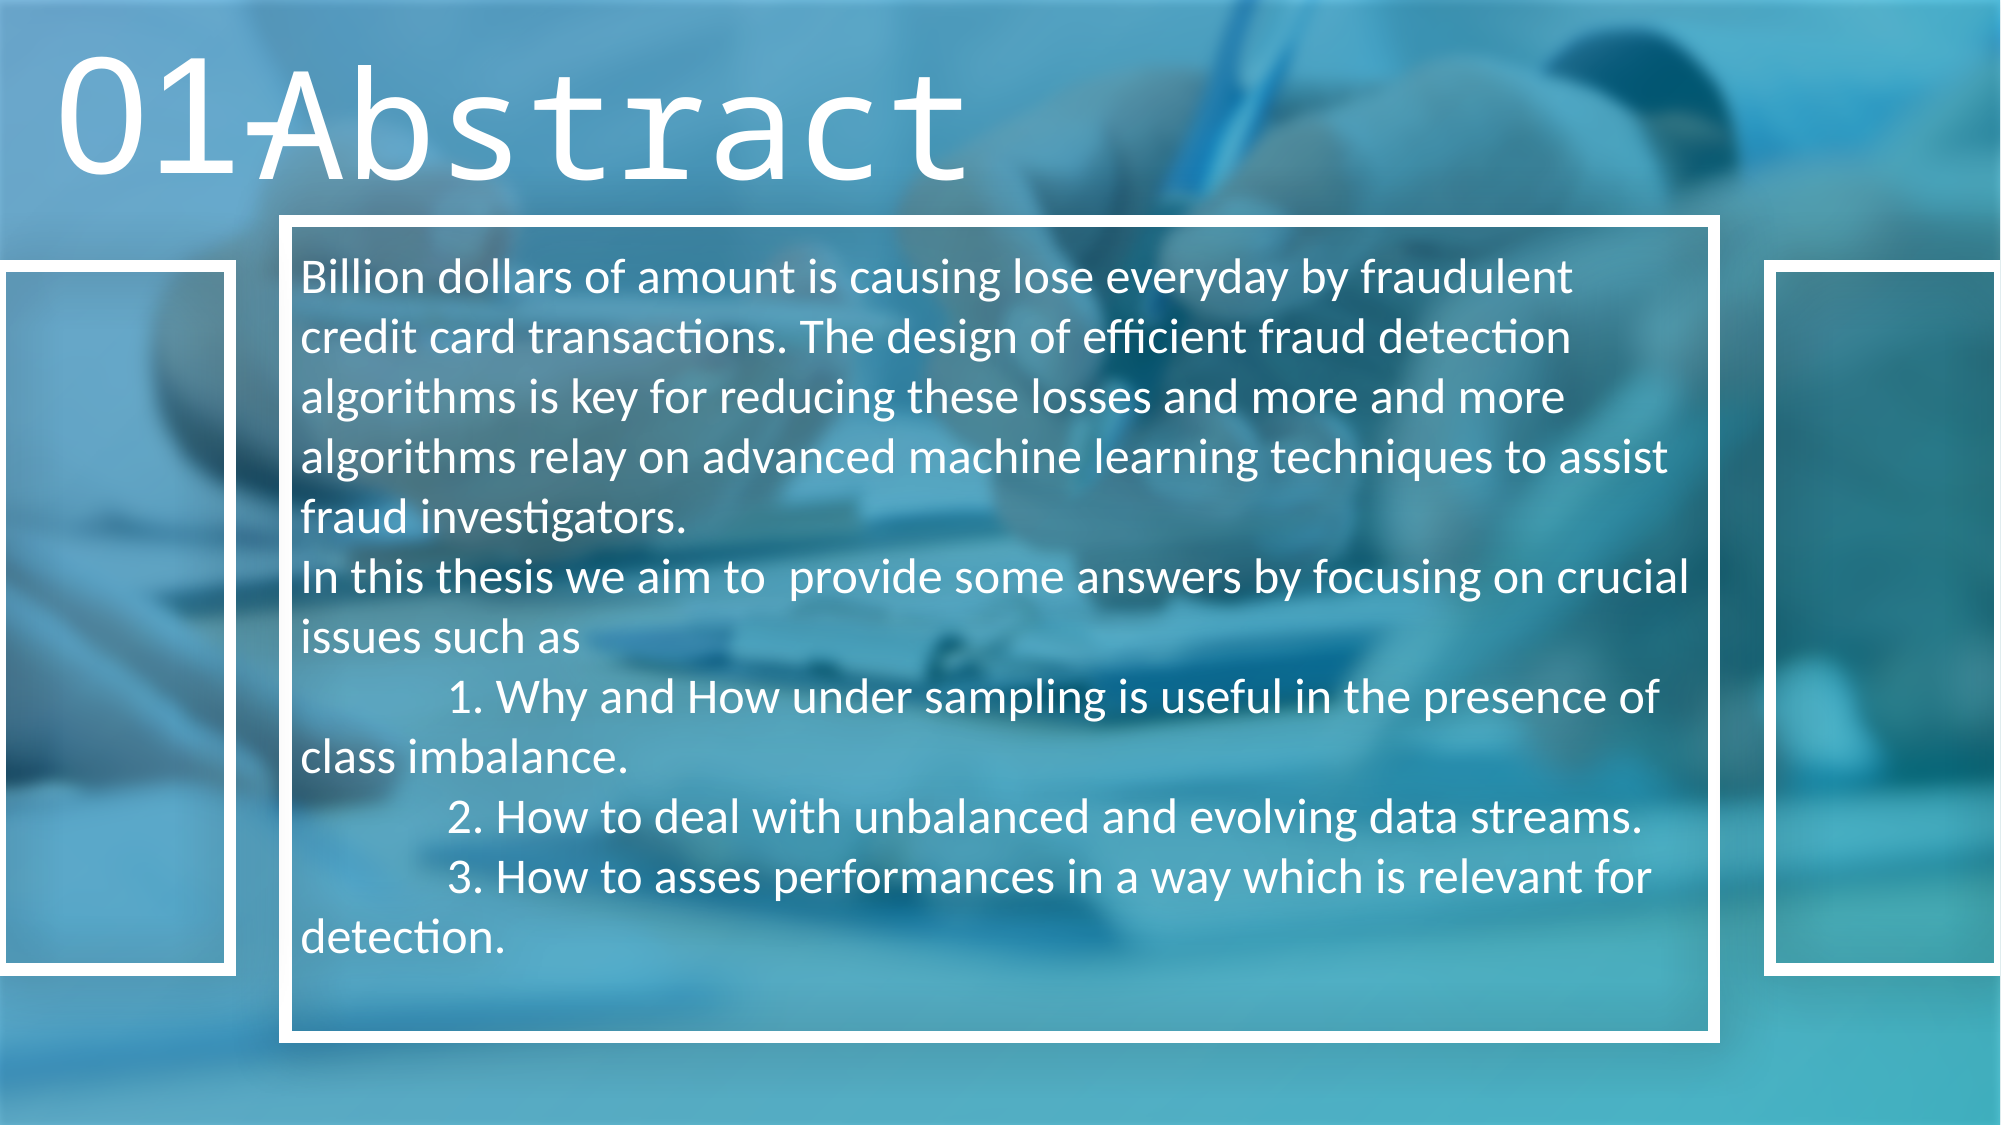

01-
Abstract

Billion dollars of amount is causing lose everyday by fraudulent credit card transactions. The design of efficient fraud detection algorithms is key for reducing these losses and more and more algorithms relay on advanced machine learning techniques to assist fraud investigators.
In this thesis we aim to  provide some answers by focusing on crucial issues such as
             1. Why and How under sampling is useful in the presence of class imbalance.
             2. How to deal with unbalanced and evolving data streams.
             3. How to asses performances in a way which is relevant for detection.